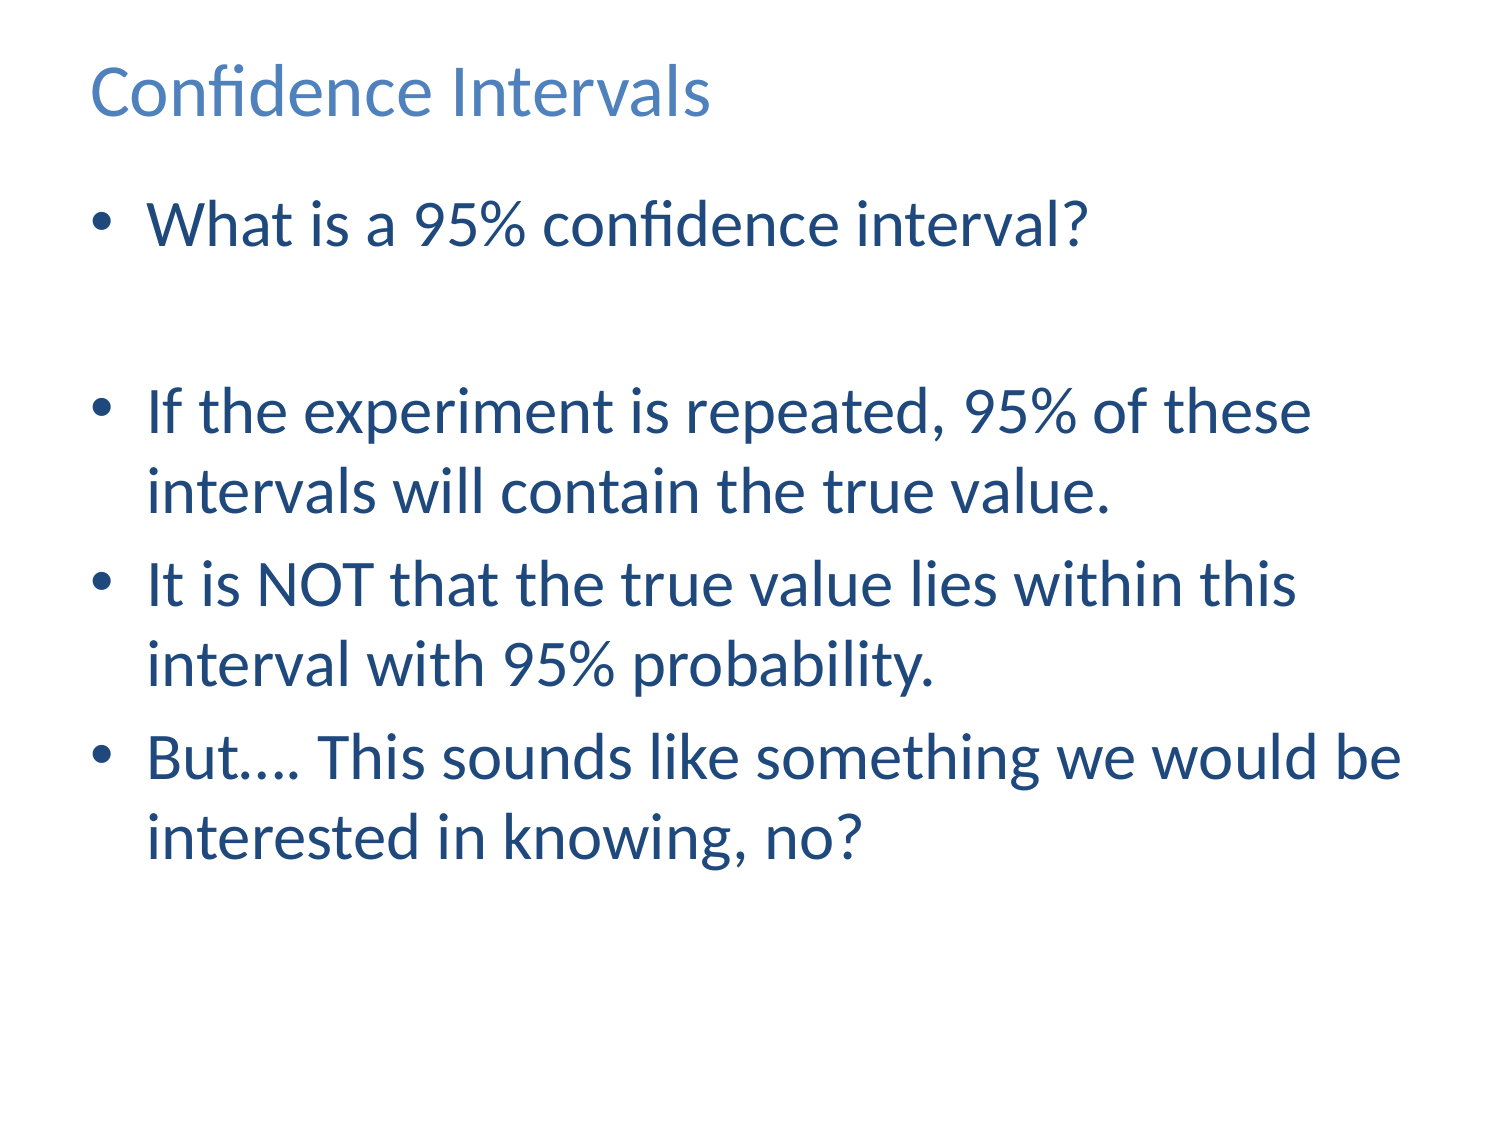

# Confidence Intervals
What is a 95% confidence interval?

If the experiment is repeated, 95% of these intervals will contain the true value.
It is NOT that the true value lies within this interval with 95% probability.
But…. This sounds like something we would be interested in knowing, no?